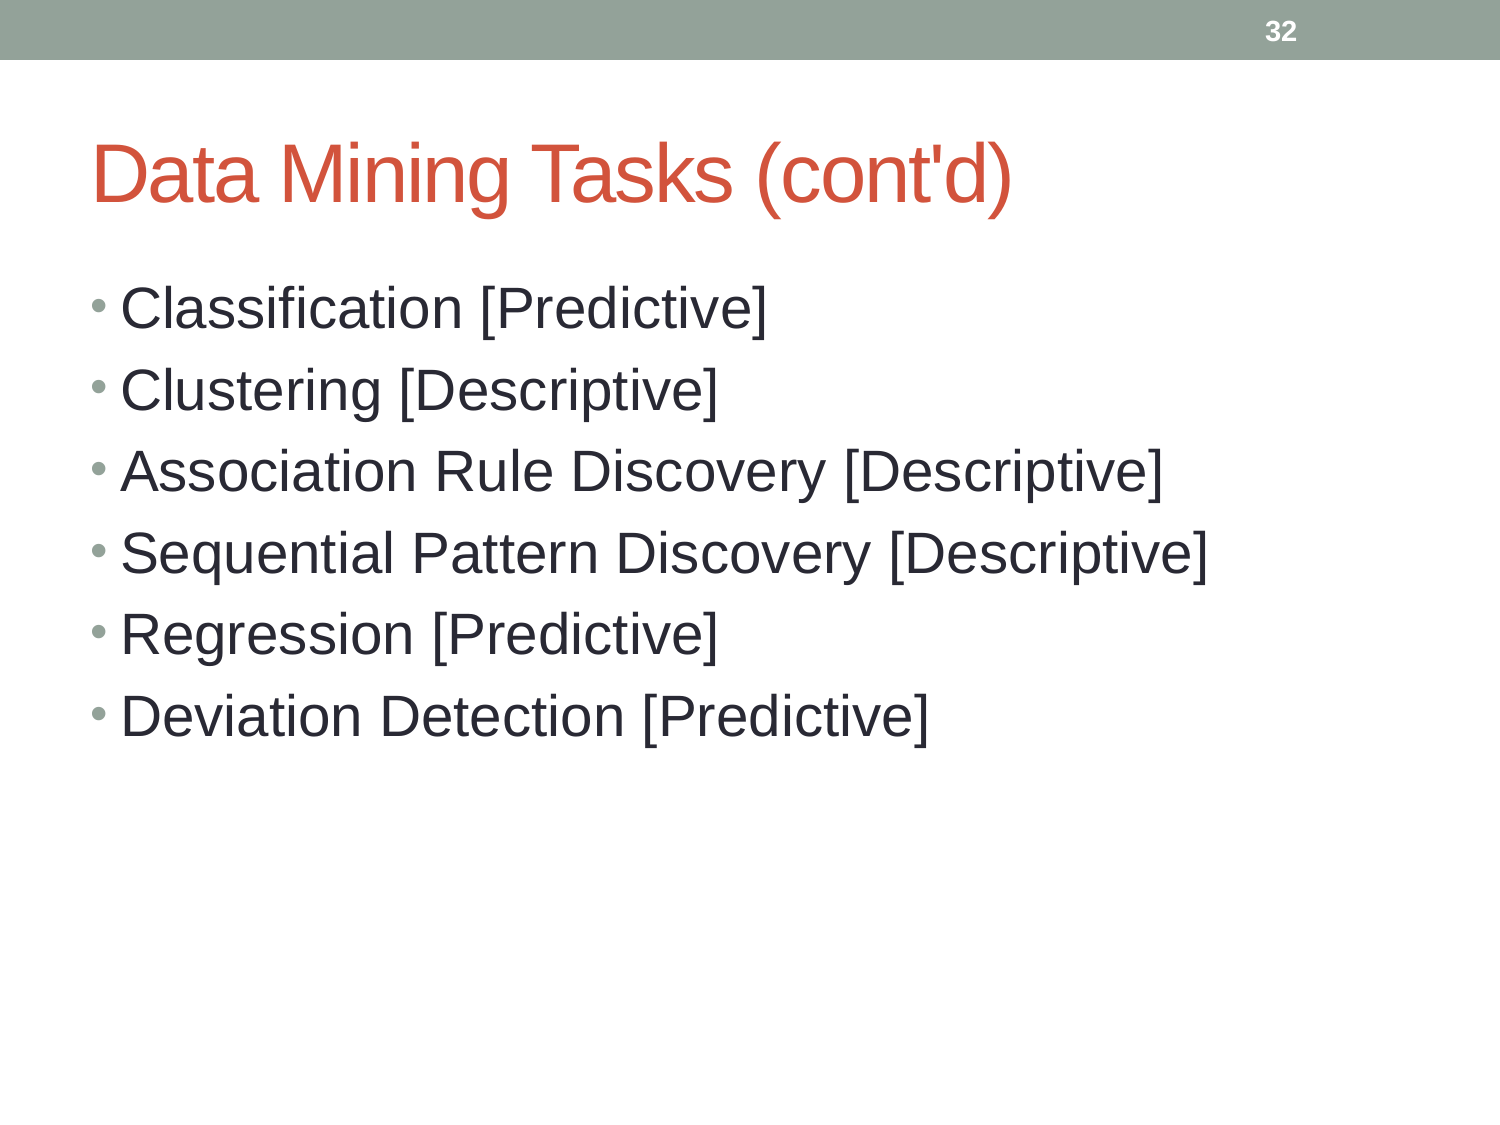

32
# Data Mining Tasks (cont'd)
Classification [Predictive]
Clustering [Descriptive]
Association Rule Discovery [Descriptive]
Sequential Pattern Discovery [Descriptive]
Regression [Predictive]
Deviation Detection [Predictive]